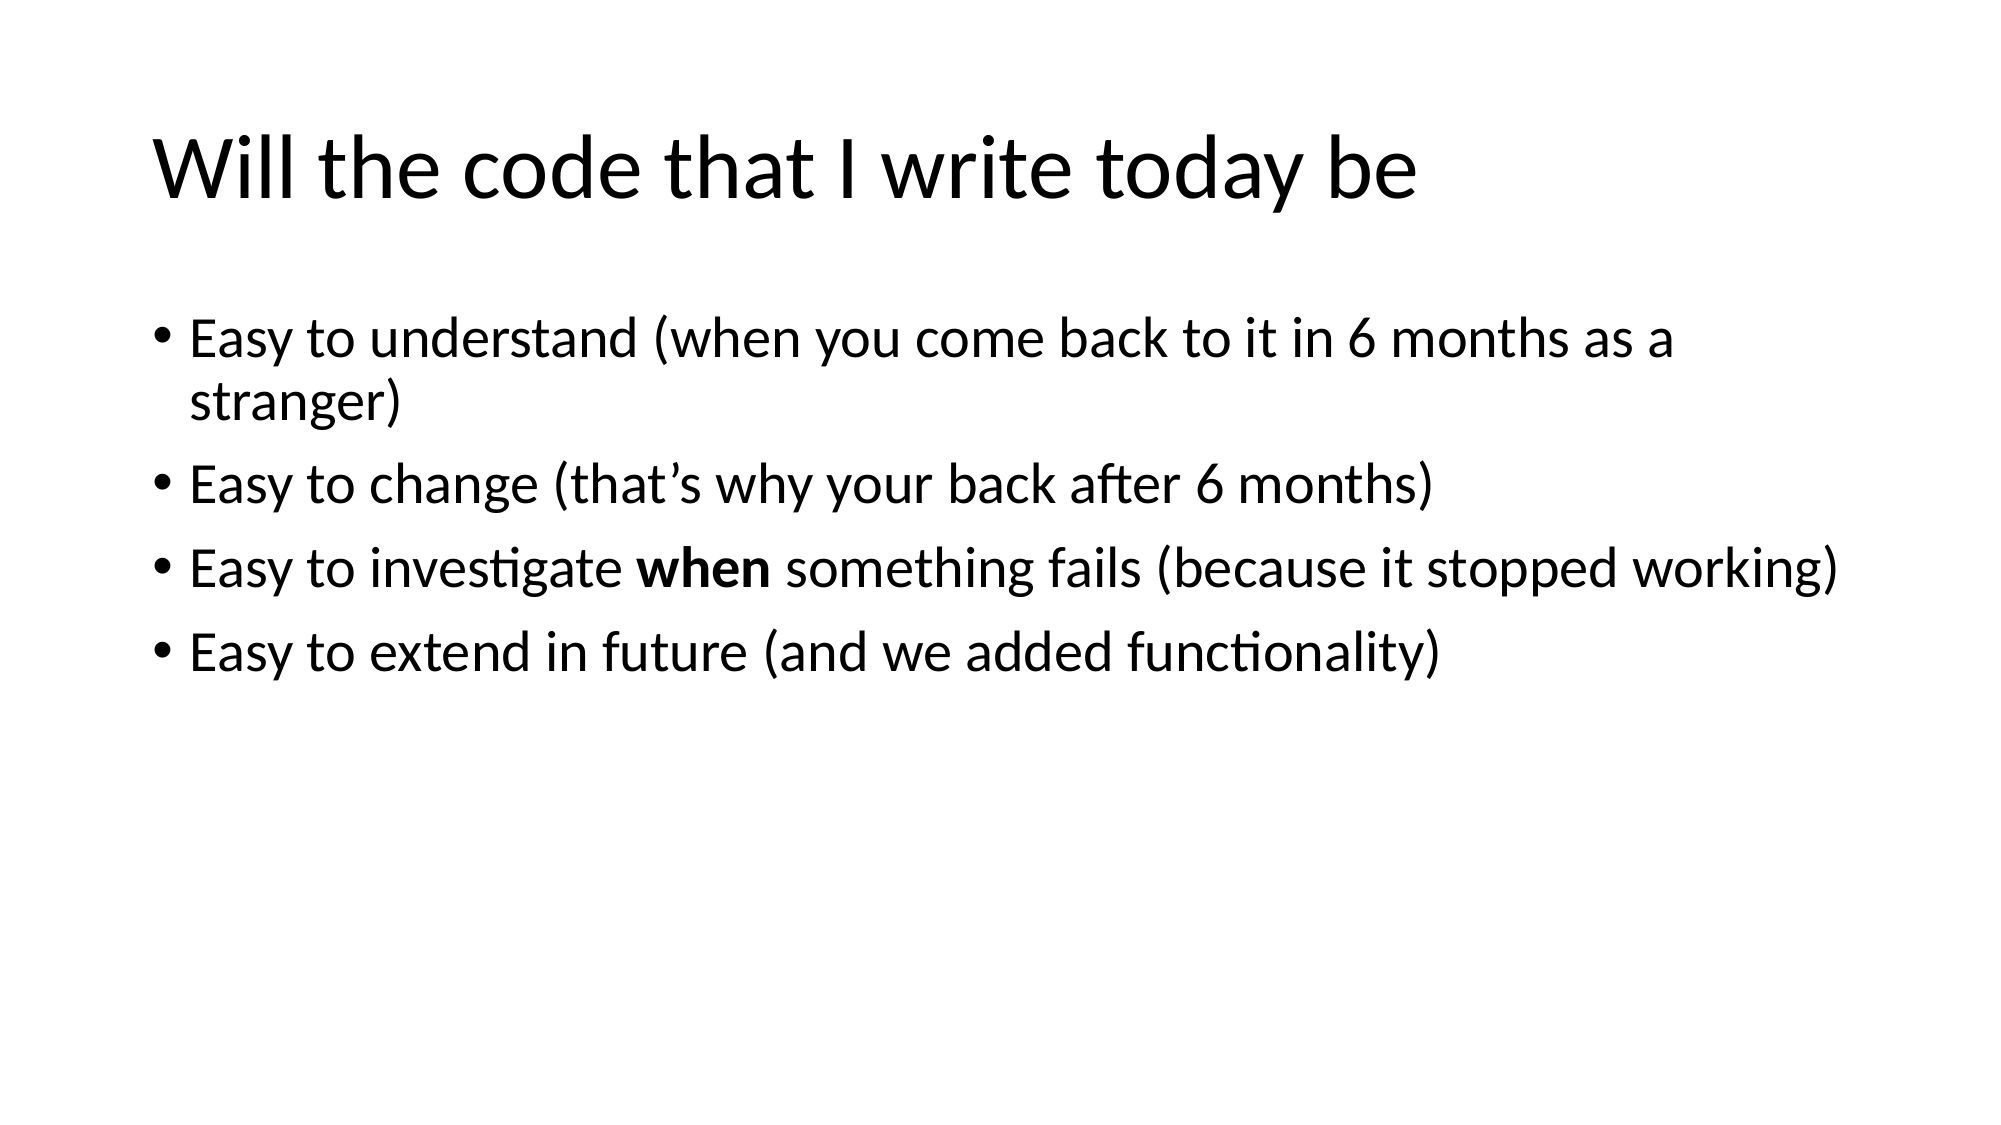

# Will the code that I write today be
Easy to understand (when you come back to it in 6 months as a stranger)
Easy to change (that’s why your back after 6 months)
Easy to investigate when something fails (because it stopped working)
Easy to extend in future (and we added functionality)